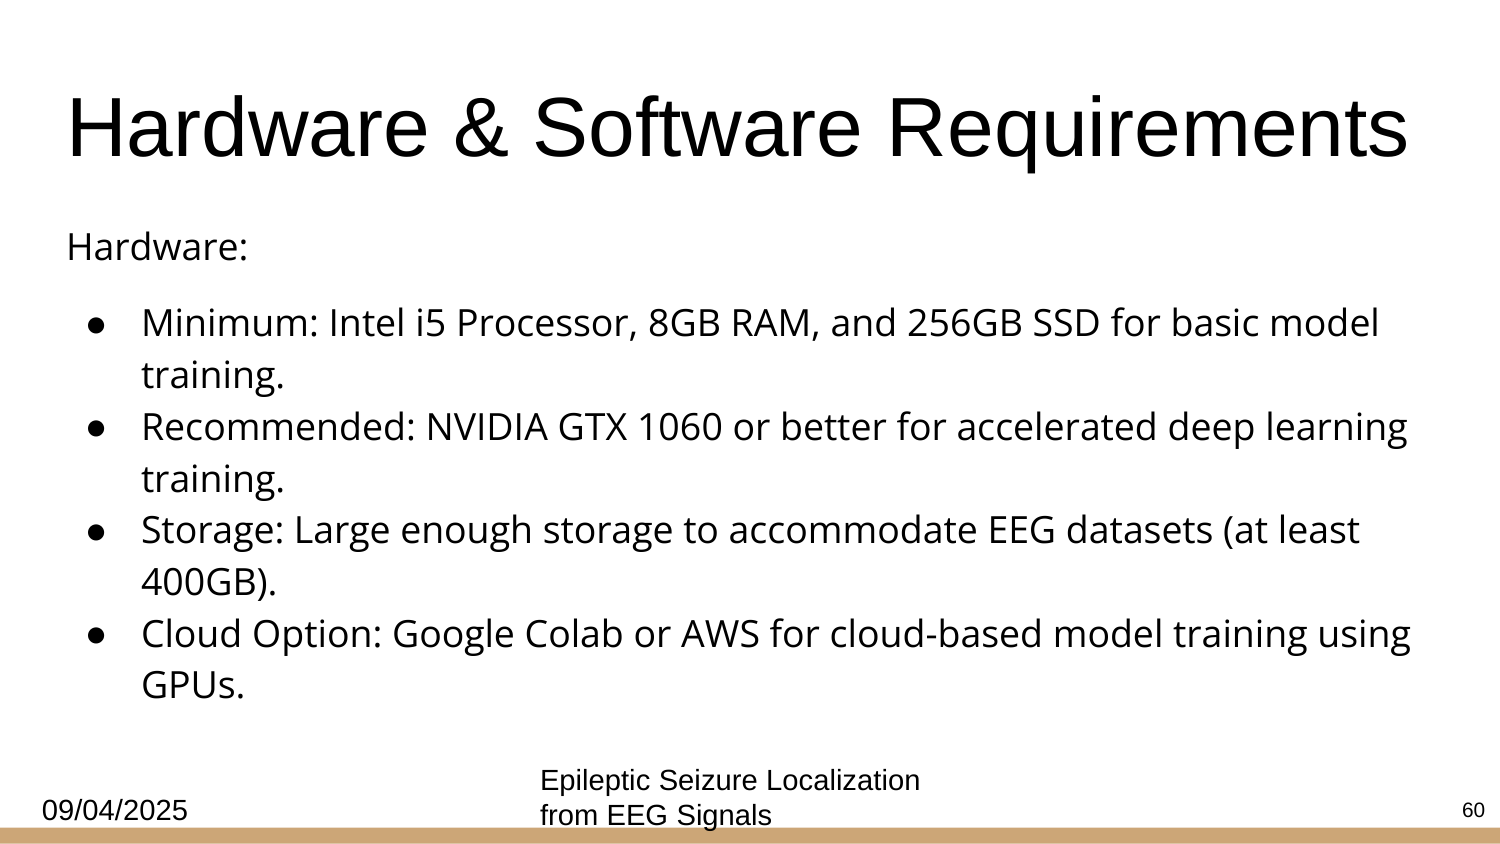

# Hardware & Software Requirements
Hardware:
Minimum: Intel i5 Processor, 8GB RAM, and 256GB SSD for basic model training.
Recommended: NVIDIA GTX 1060 or better for accelerated deep learning training.
Storage: Large enough storage to accommodate EEG datasets (at least 400GB).
Cloud Option: Google Colab or AWS for cloud-based model training using GPUs.
Epileptic Seizure Localization from EEG Signals
60
09/04/2025